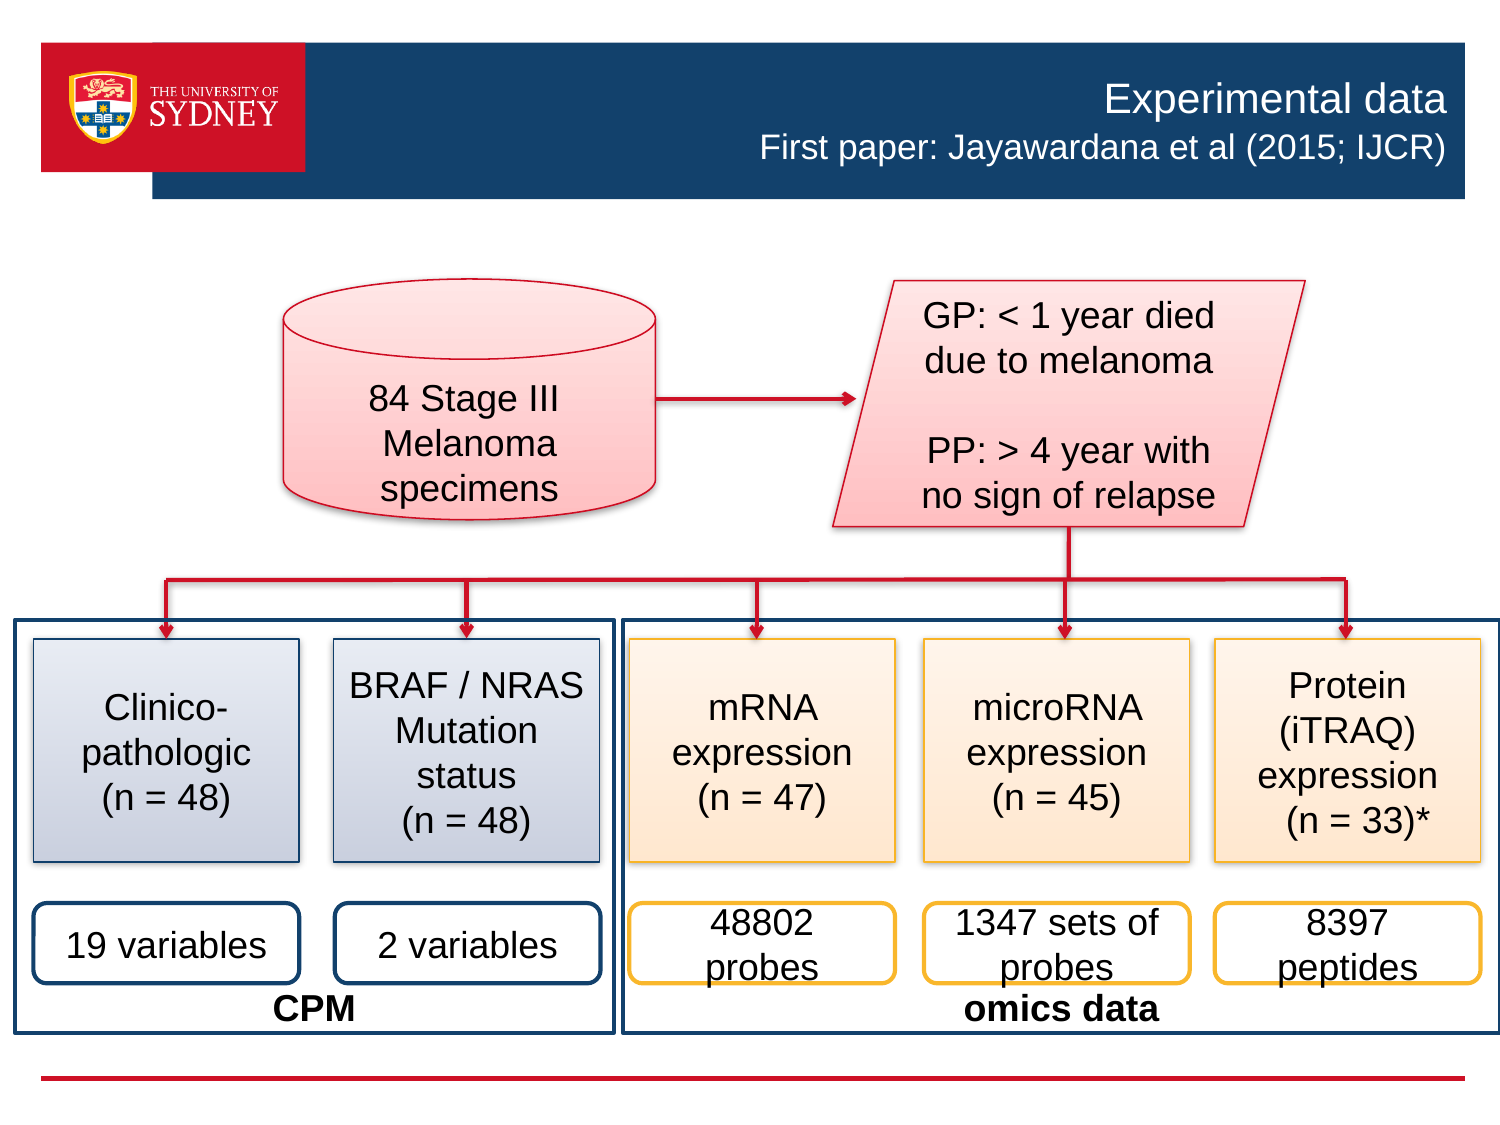

# Experimental data First paper: Jayawardana et al (2015; IJCR)

84 Stage III
Melanoma specimens
GP: < 1 year died due to melanoma

PP: > 4 year with no sign of relapse

CPM

omics data

Clinico-pathologic
(n = 48)
BRAF / NRAS
Mutation status
(n = 48)
mRNA expression
(n = 47)
microRNA expression
(n = 45)
Protein (iTRAQ) expression
  (n = 33)*
19 variables
2 variables
48802
probes
1347 sets of probes
8397 peptides